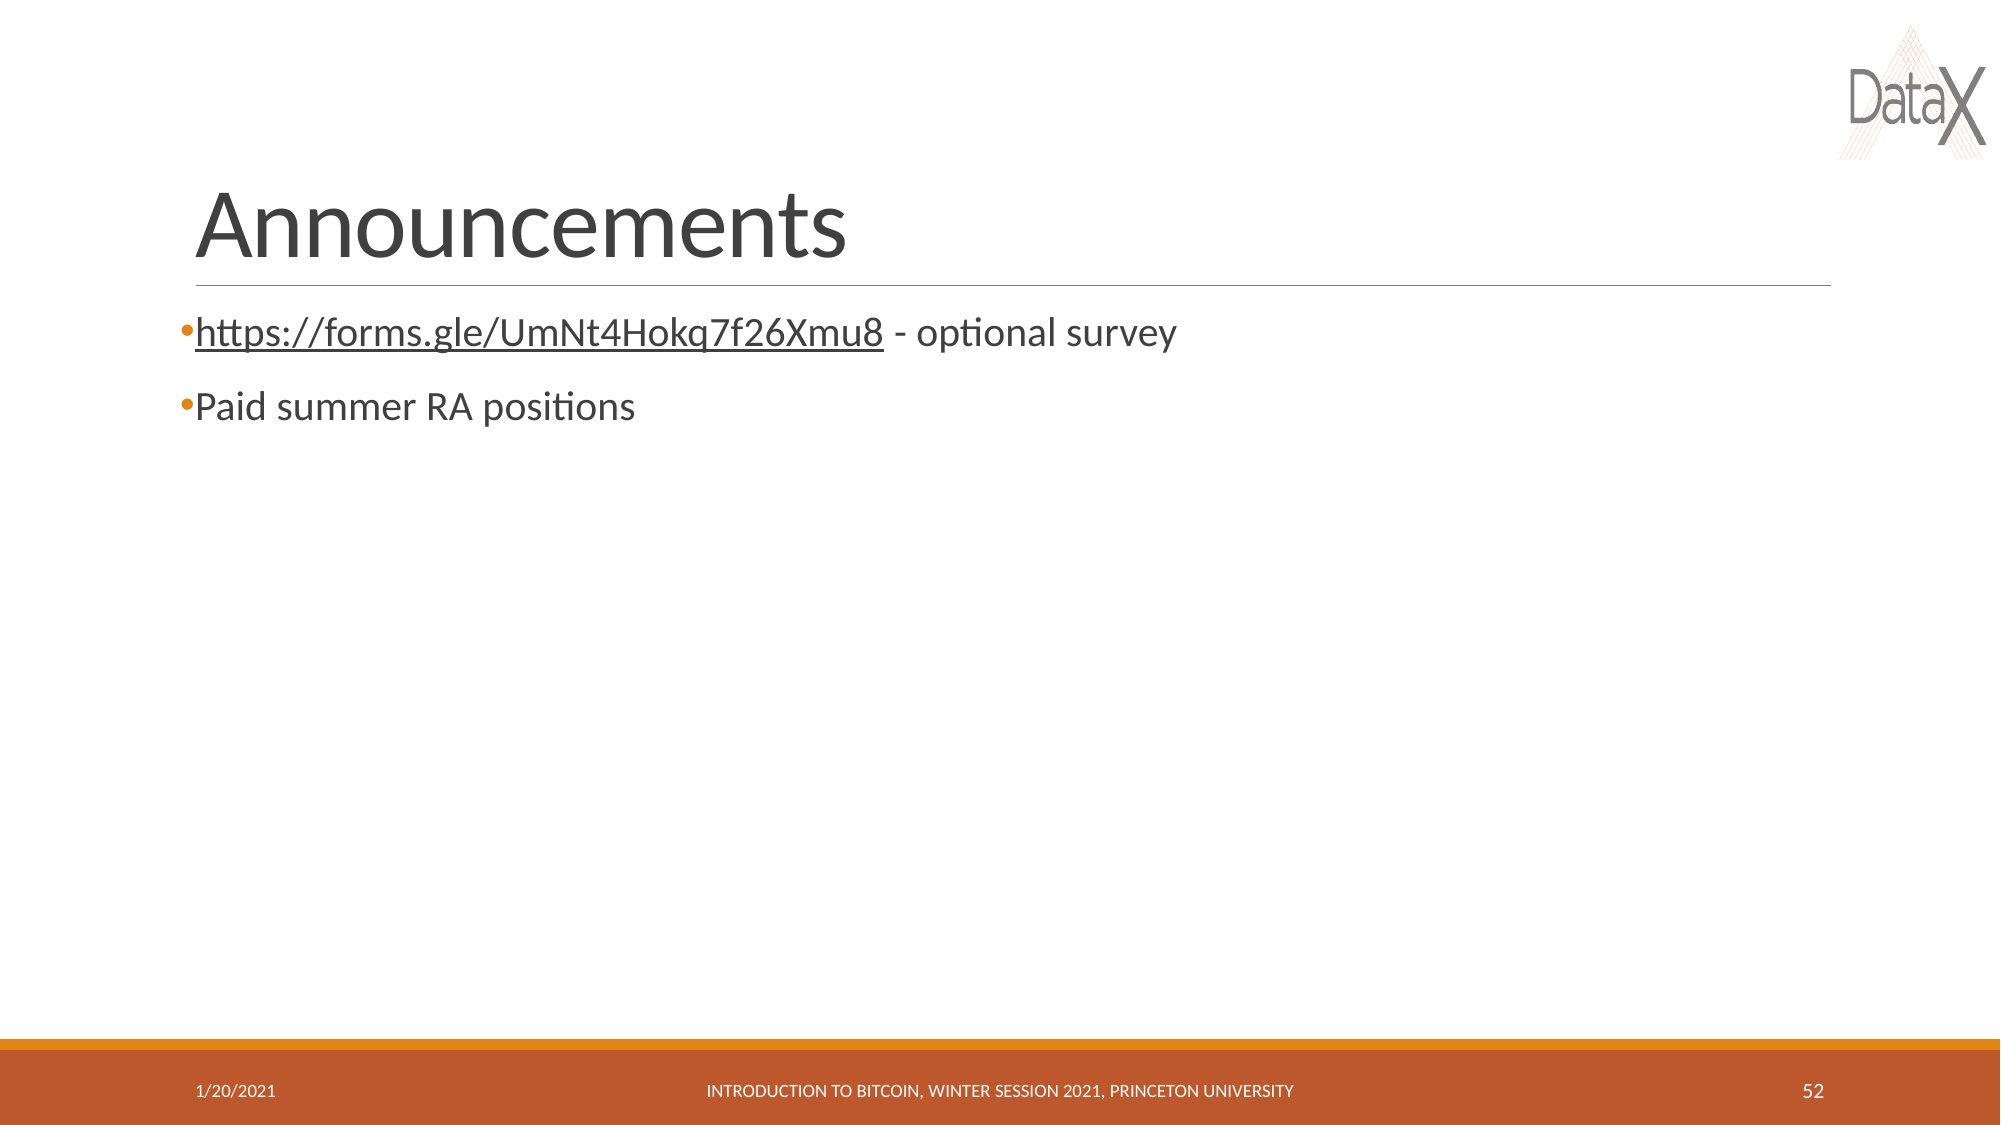

# Announcements
https://forms.gle/UmNt4Hokq7f26Xmu8 - optional survey
Paid summer RA positions
1/20/2021
Introduction to Bitcoin, Winter session 2021, Princeton University
52